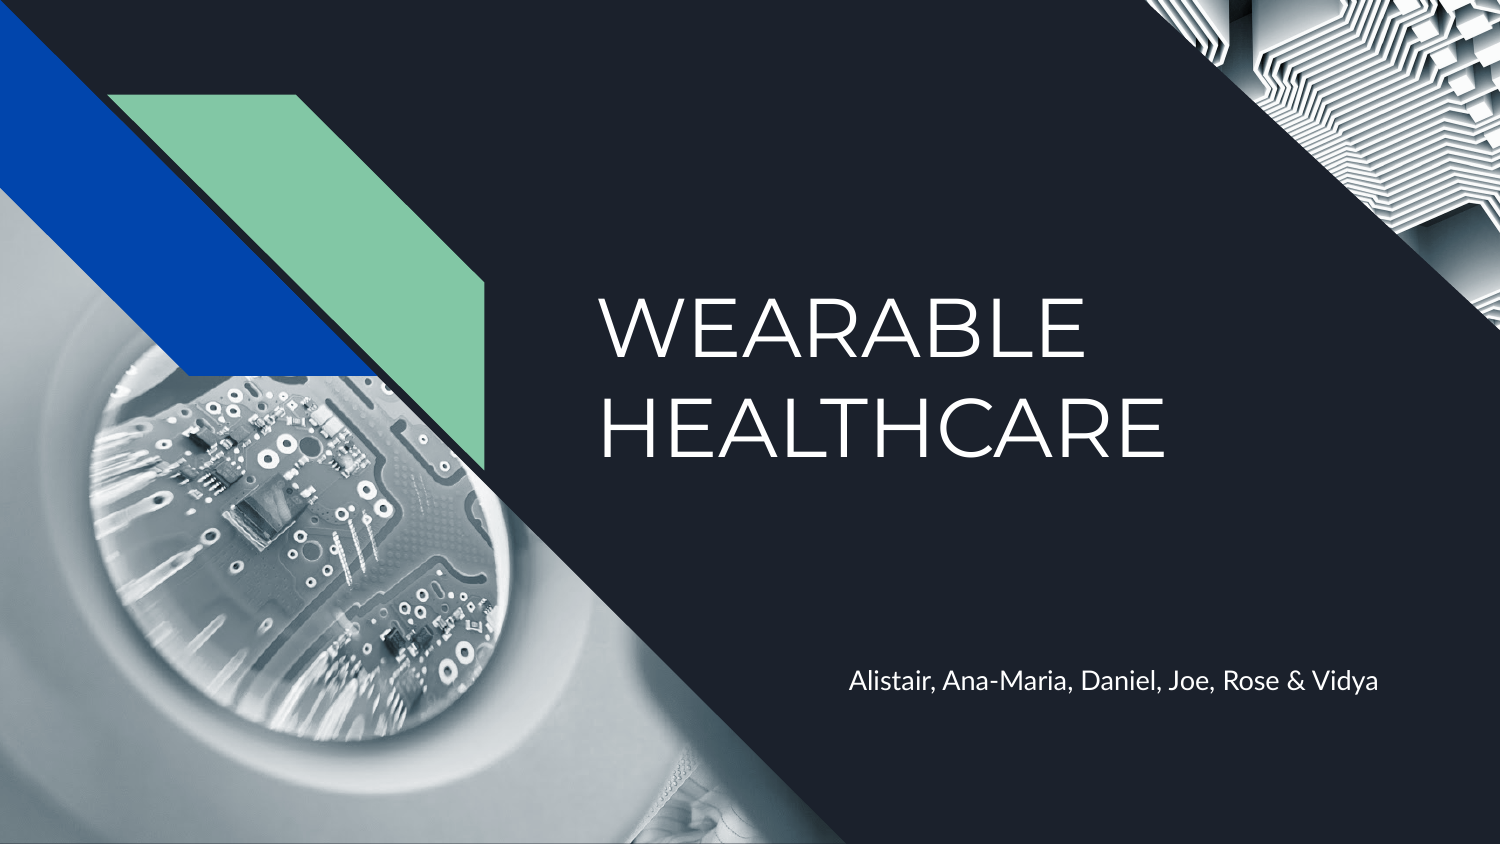

# WEARABLE HEALTHCARE
Alistair, Ana-Maria, Daniel, Joe, Rose & Vidya